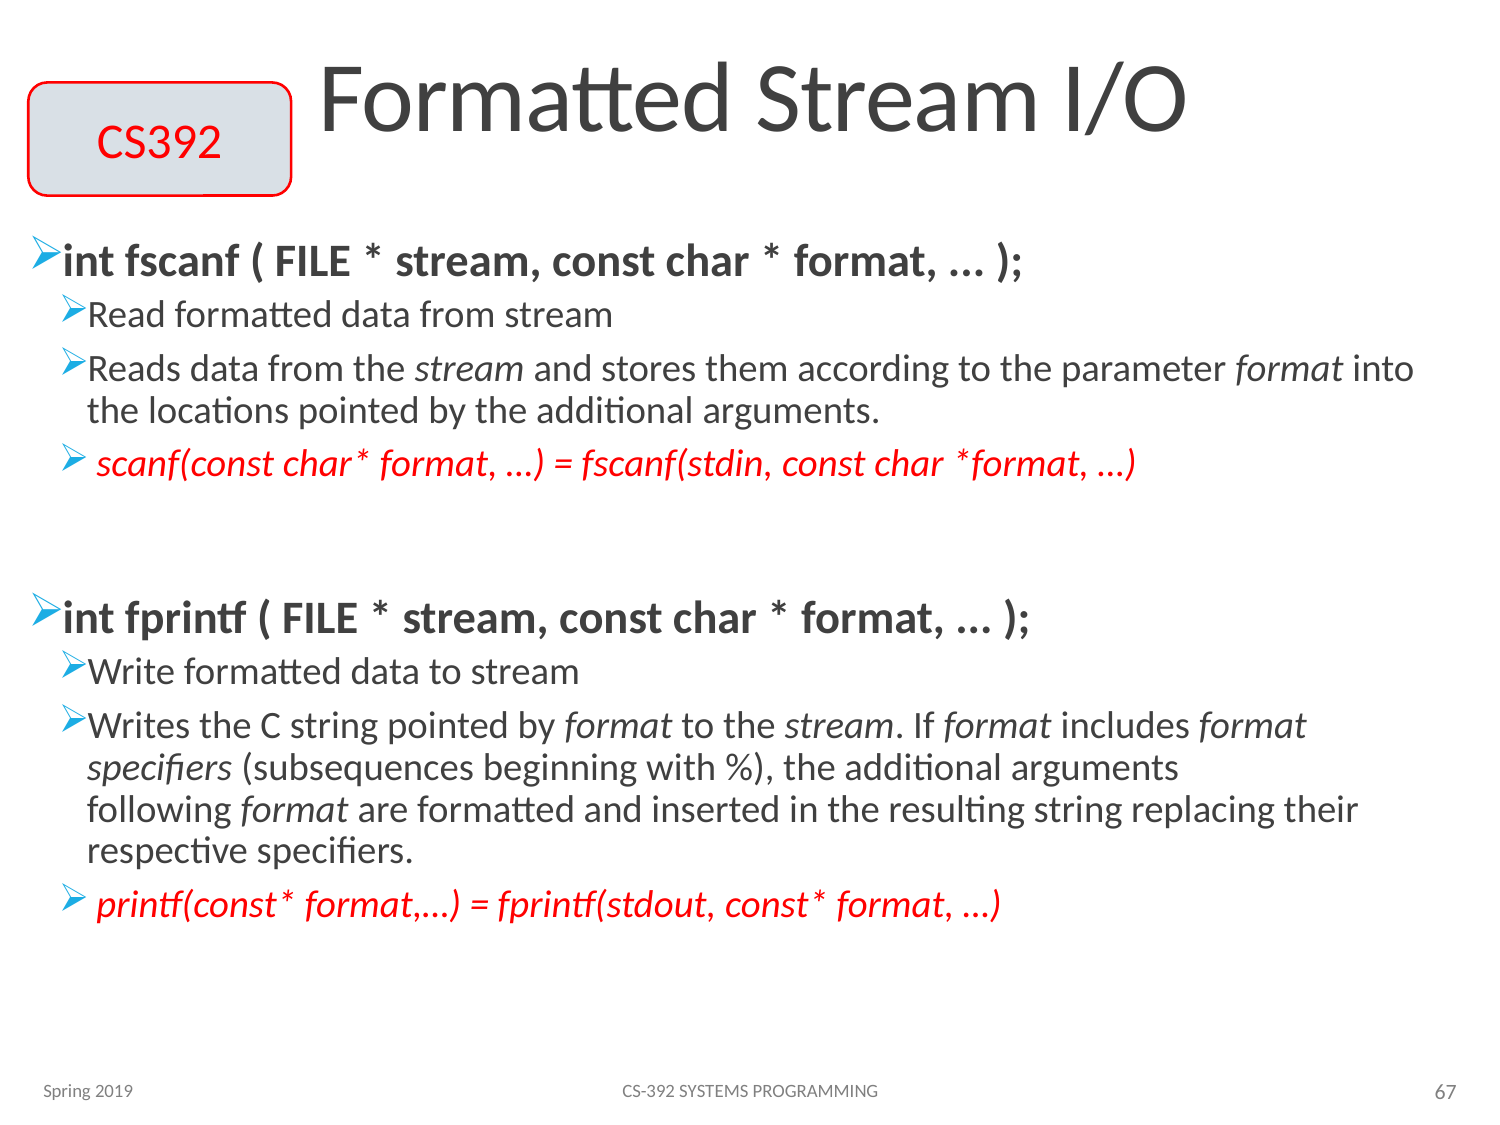

# Formatted Stream I/O
CS392
int fscanf ( FILE * stream, const char * format, ... );
Read formatted data from stream
Reads data from the stream and stores them according to the parameter format into the locations pointed by the additional arguments.
 scanf(const char* format, …) = fscanf(stdin, const char *format, …)

int fprintf ( FILE * stream, const char * format, ... );
Write formatted data to stream
Writes the C string pointed by format to the stream. If format includes format specifiers (subsequences beginning with %), the additional arguments following format are formatted and inserted in the resulting string replacing their respective specifiers.
 printf(const* format,…) = fprintf(stdout, const* format, …)
Spring 2019
CS-392 Systems Programming
67